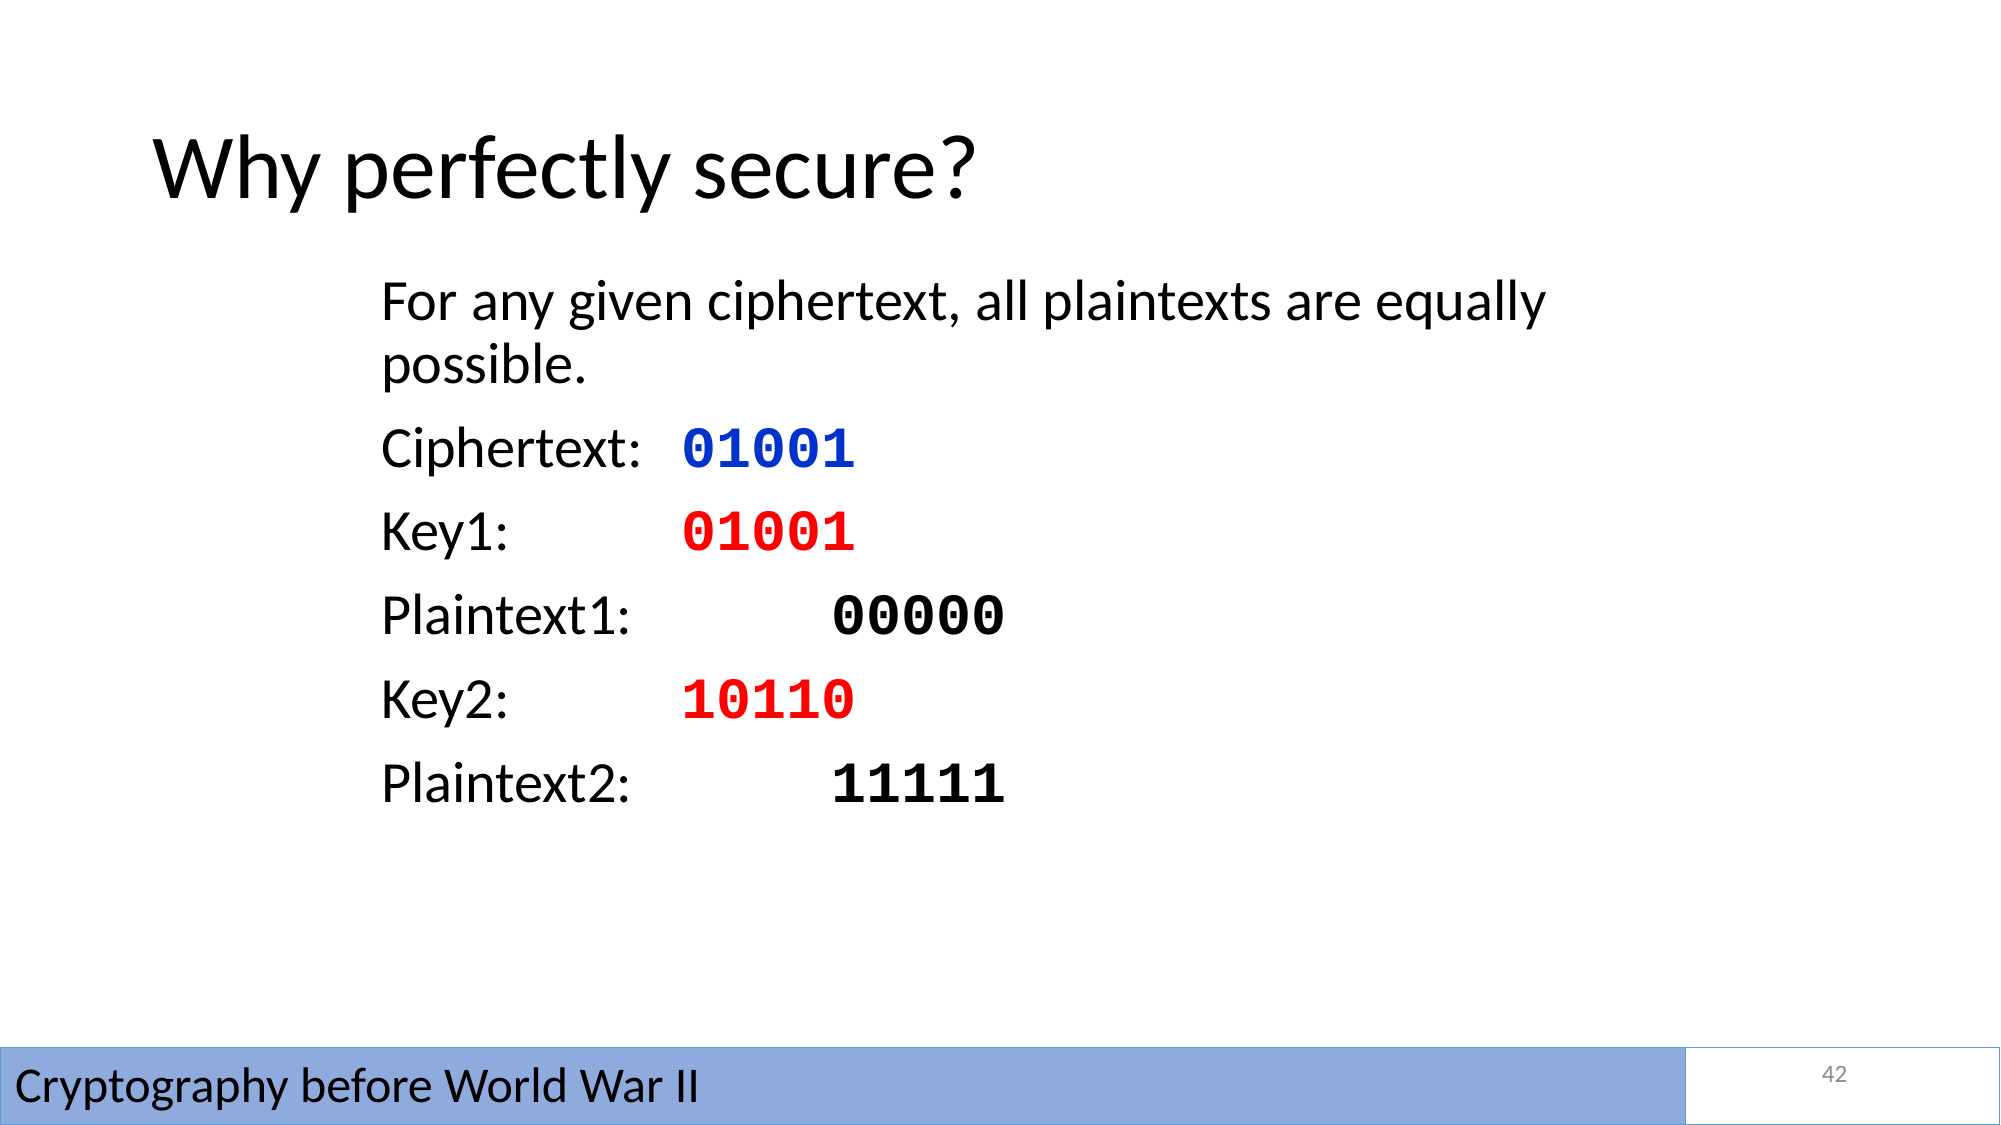

# Why perfectly secure?
	For any given ciphertext, all plaintexts are equally possible.
	Ciphertext:  	01001
	Key1:         	01001
	Plaintext1: 		00000
	Key2:         	10110
	Plaintext2:		11111
42
Cryptography before World War II